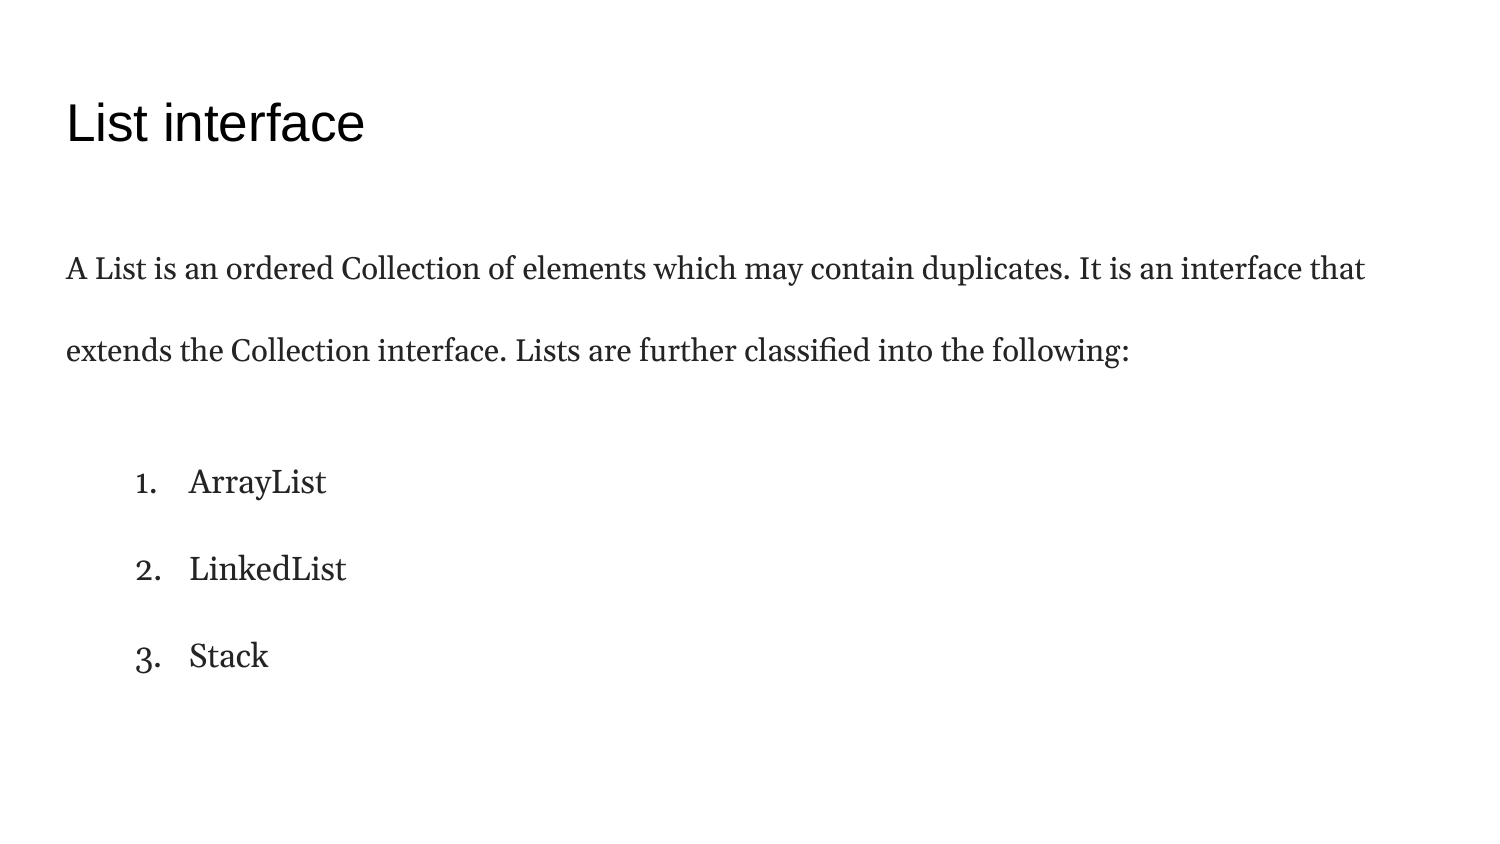

# List interface
A List is an ordered Collection of elements which may contain duplicates. It is an interface that extends the Collection interface. Lists are further classified into the following:
ArrayList
LinkedList
Stack